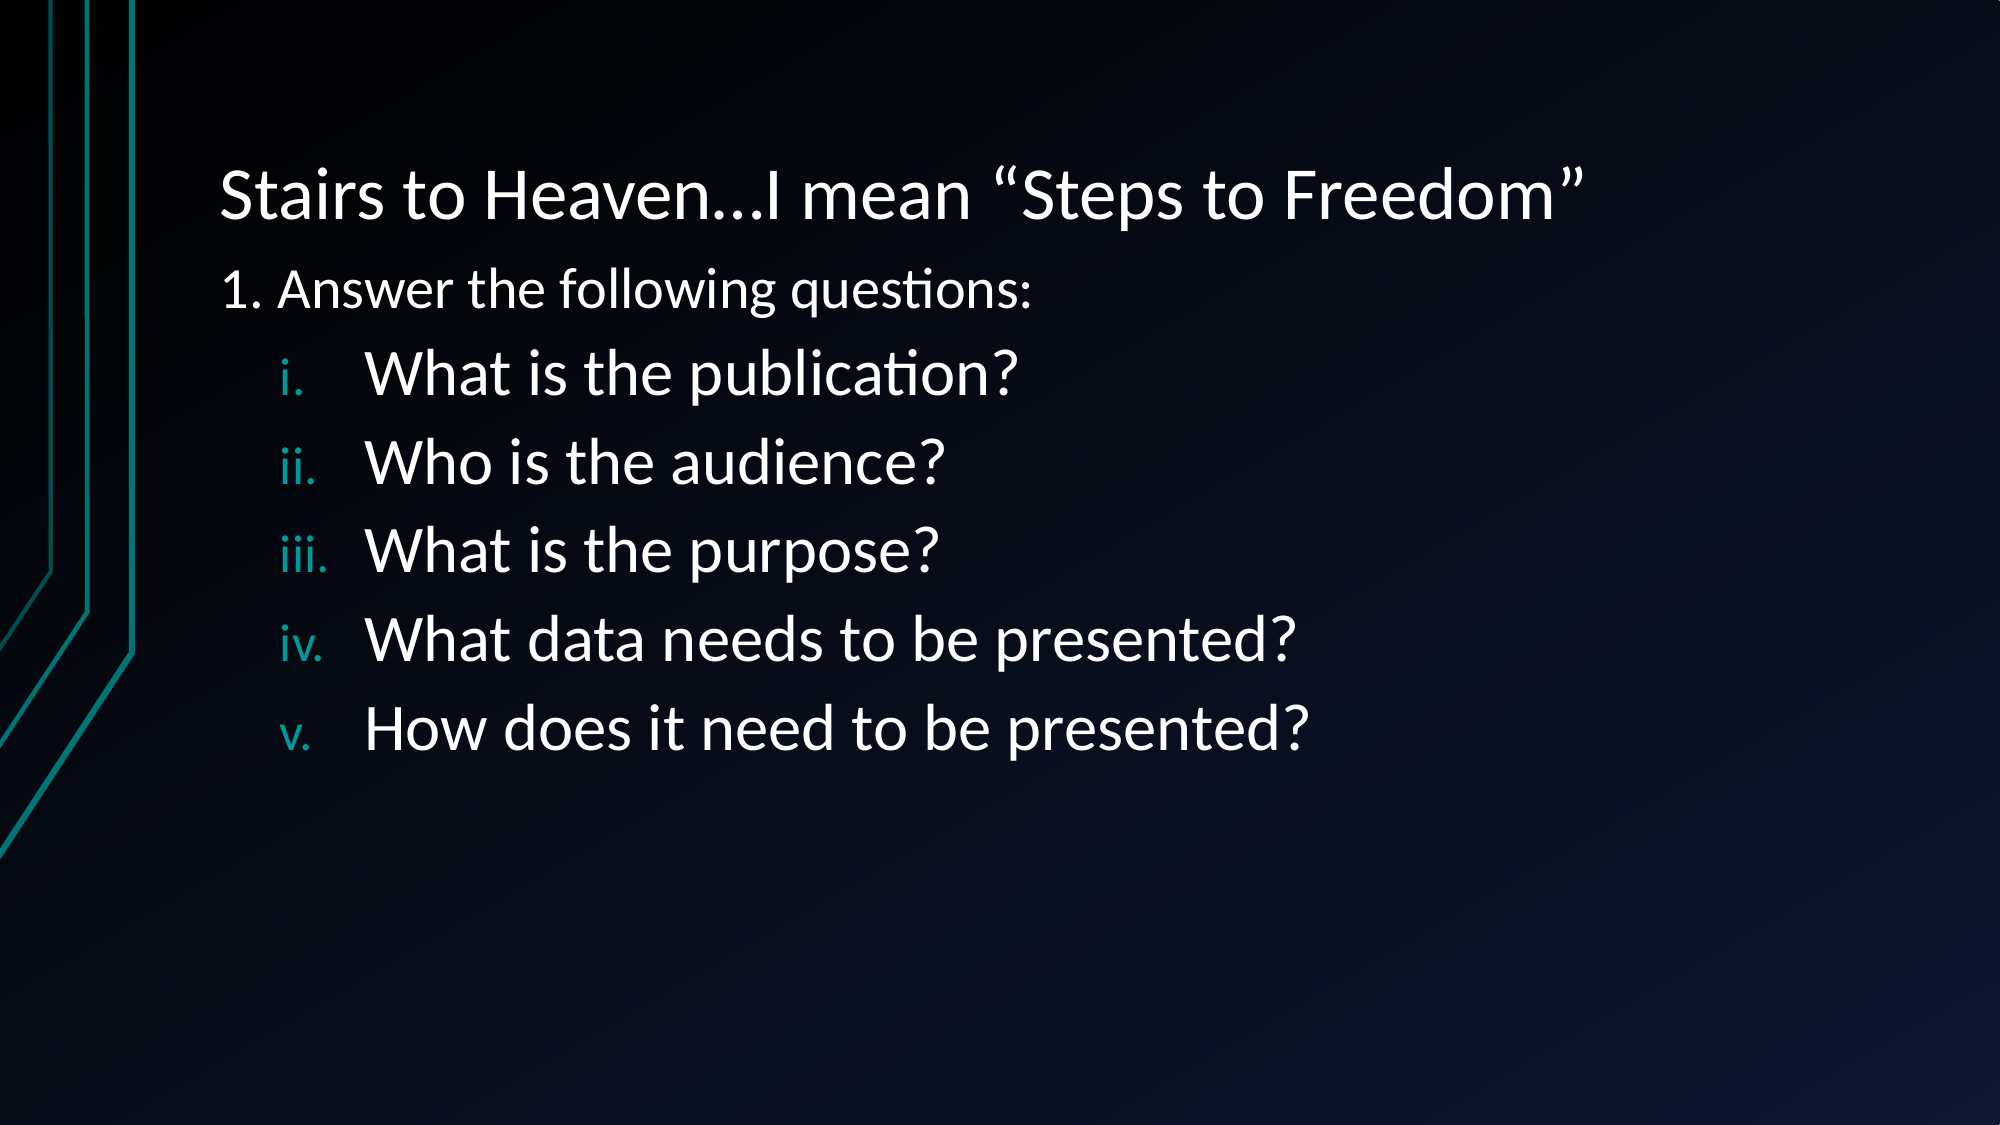

# Stairs to Heaven…I mean “Steps to Freedom”
1. Answer the following questions:
What is the publication?
Who is the audience?
What is the purpose?
What data needs to be presented?
How does it need to be presented?